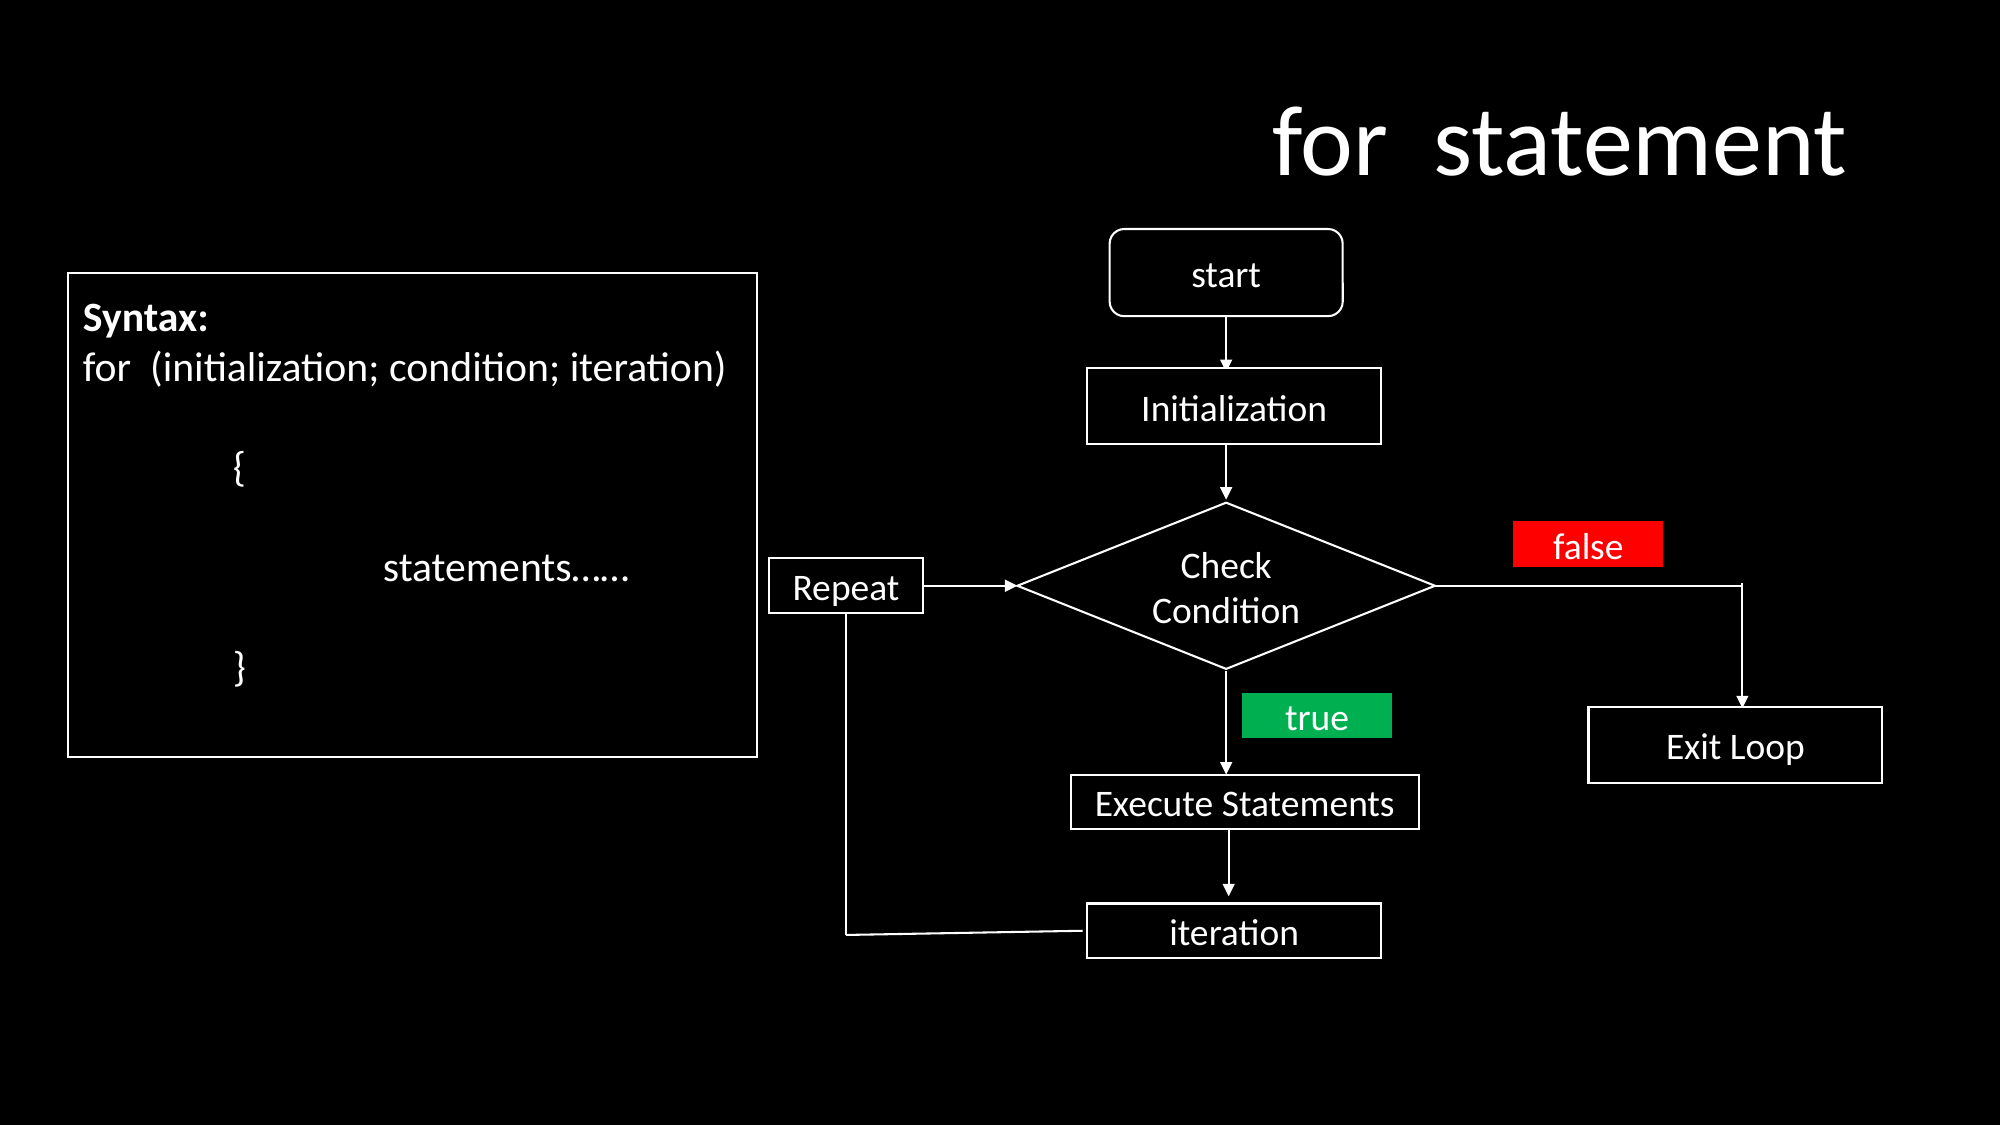

# for  statement
start
Syntax:
for  (initialization; condition; iteration)

{

	statements……

}

Initialization
Check Condition
false
Repeat
true
Exit Loop
Execute Statements
iteration